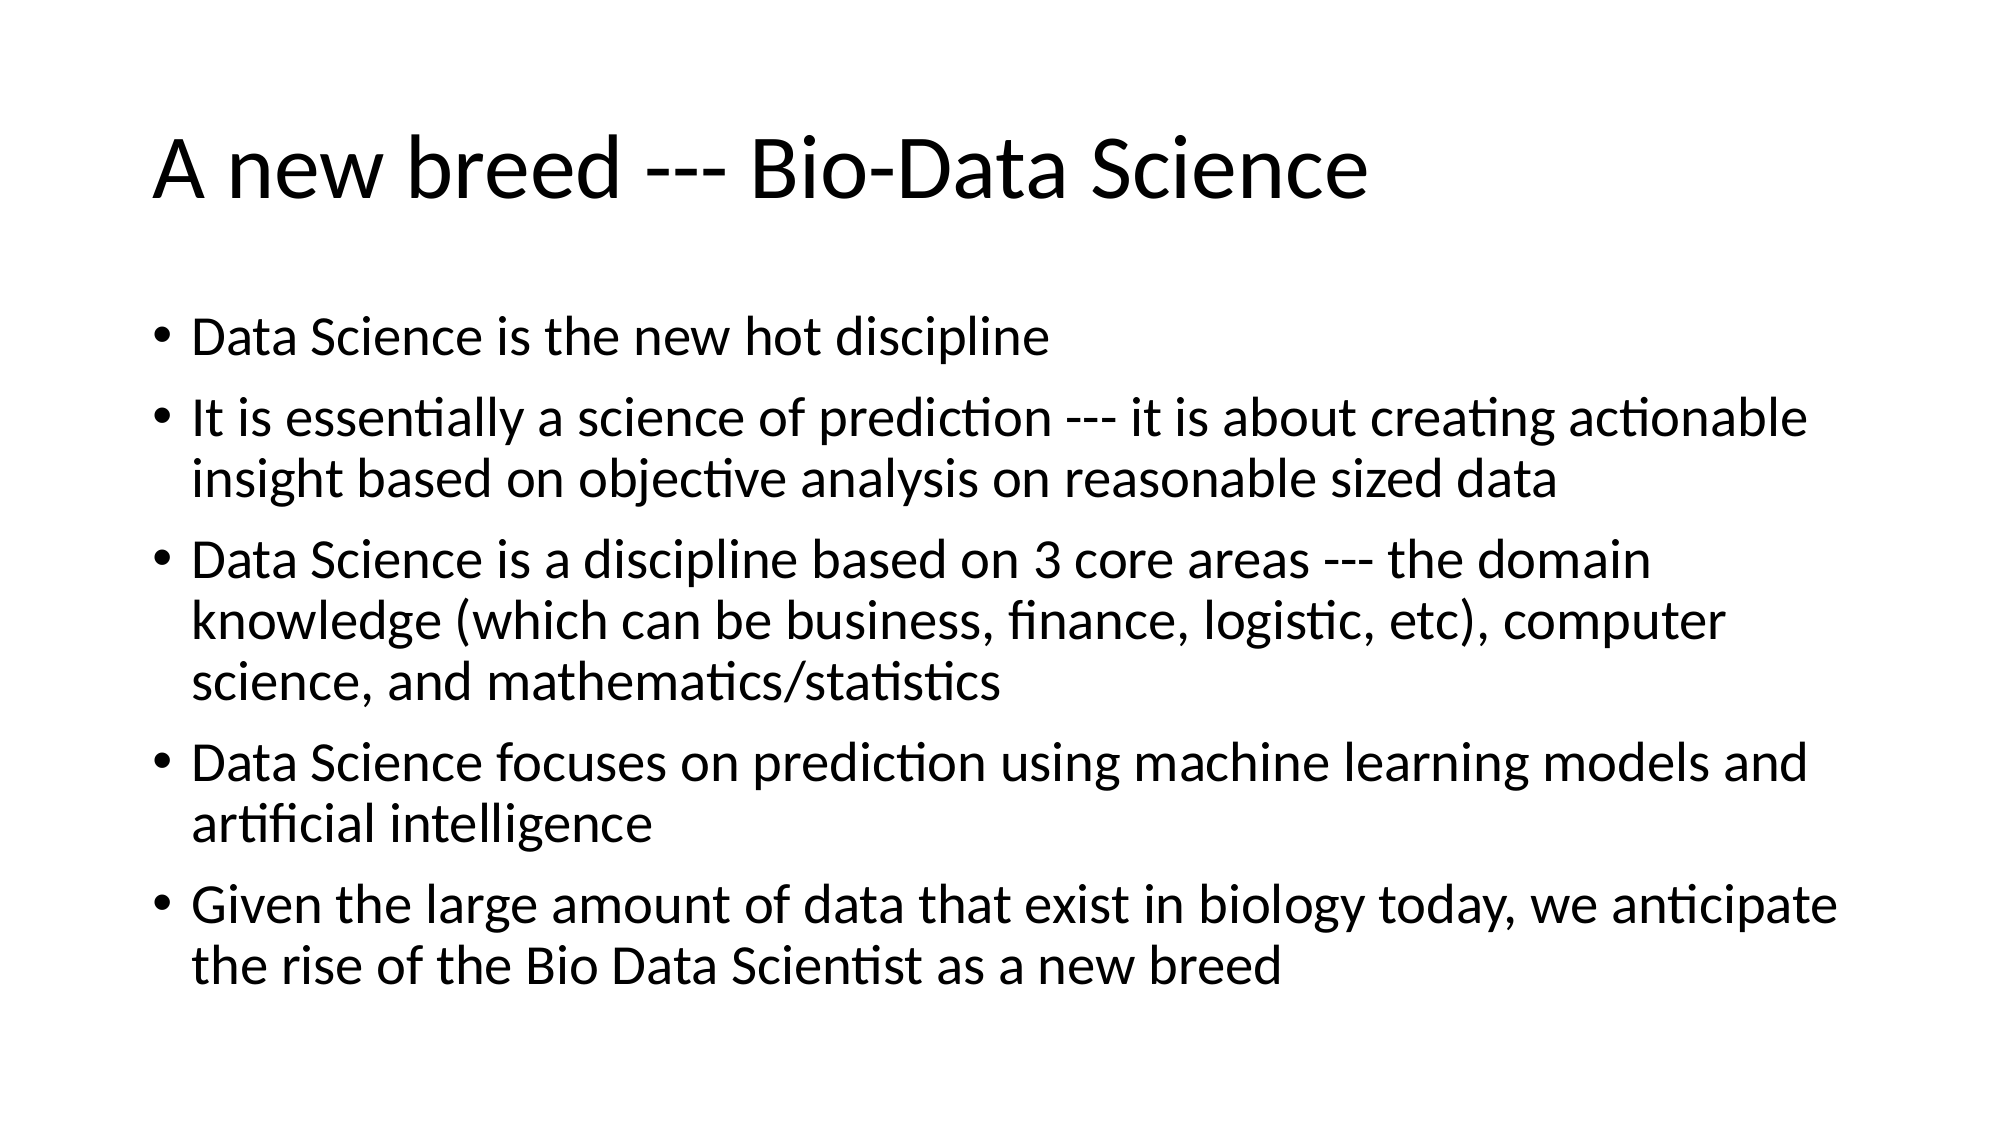

# A new breed --- Bio-Data Science
Data Science is the new hot discipline
It is essentially a science of prediction --- it is about creating actionable insight based on objective analysis on reasonable sized data
Data Science is a discipline based on 3 core areas --- the domain knowledge (which can be business, finance, logistic, etc), computer science, and mathematics/statistics
Data Science focuses on prediction using machine learning models and artificial intelligence
Given the large amount of data that exist in biology today, we anticipate the rise of the Bio Data Scientist as a new breed